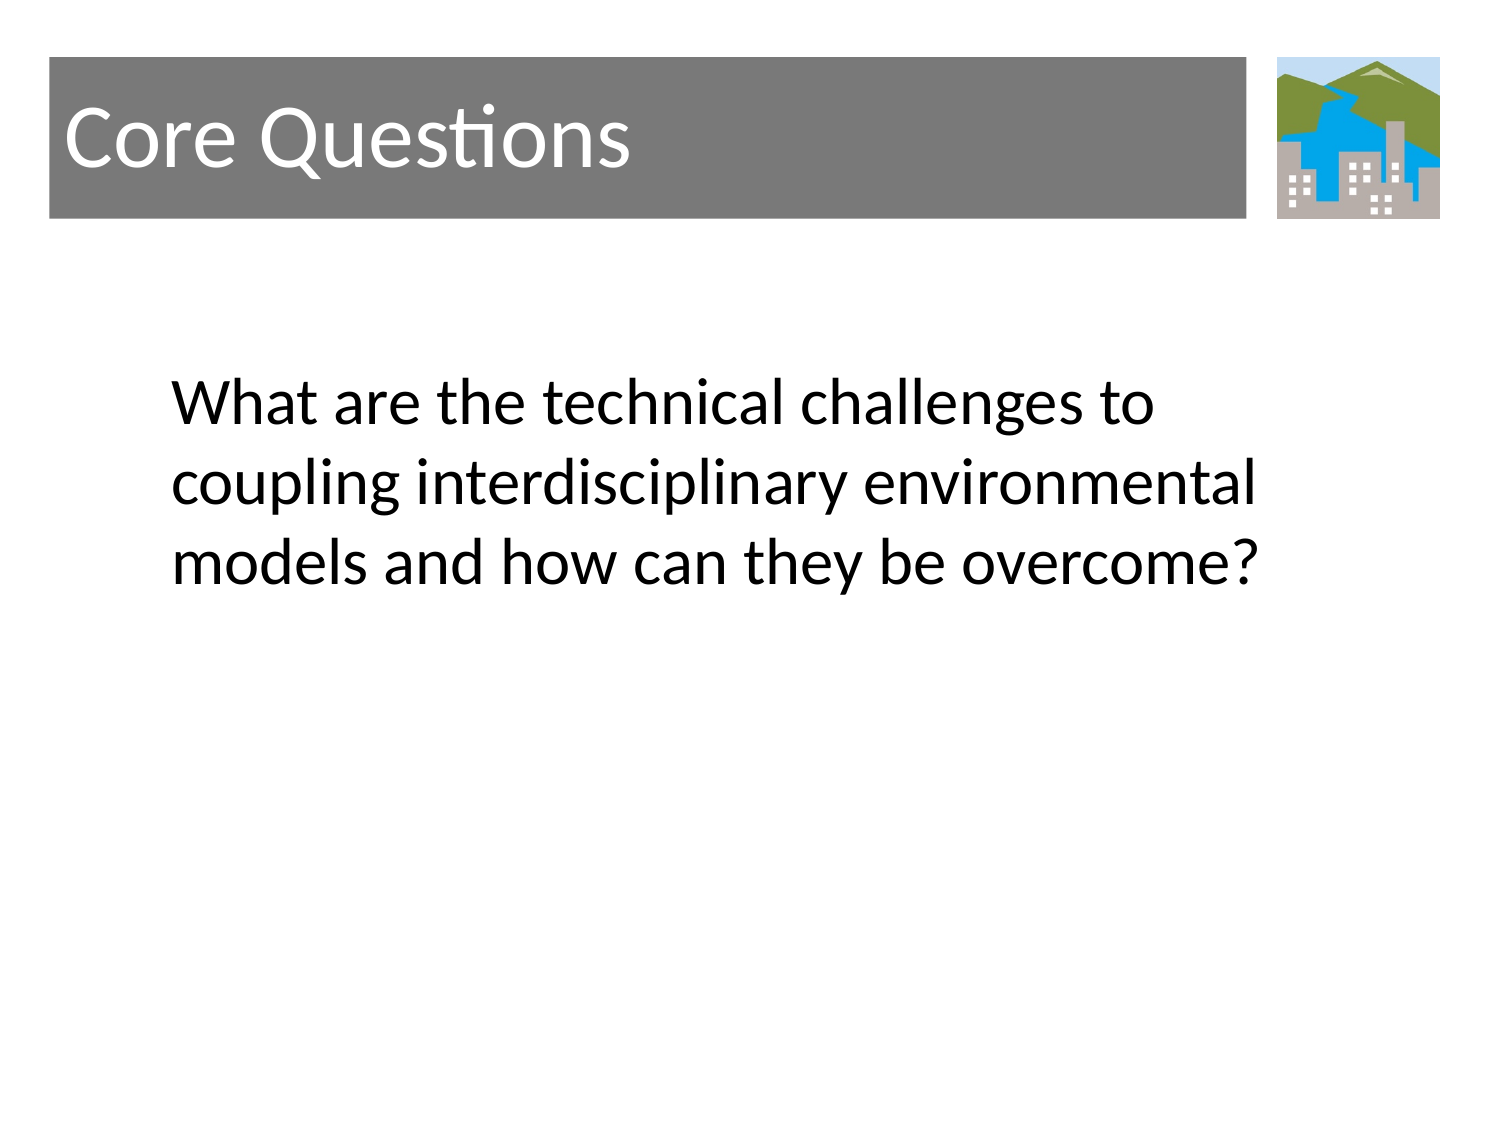

# Core Questions
What are the technical challenges to coupling interdisciplinary environmental models and how can they be overcome?